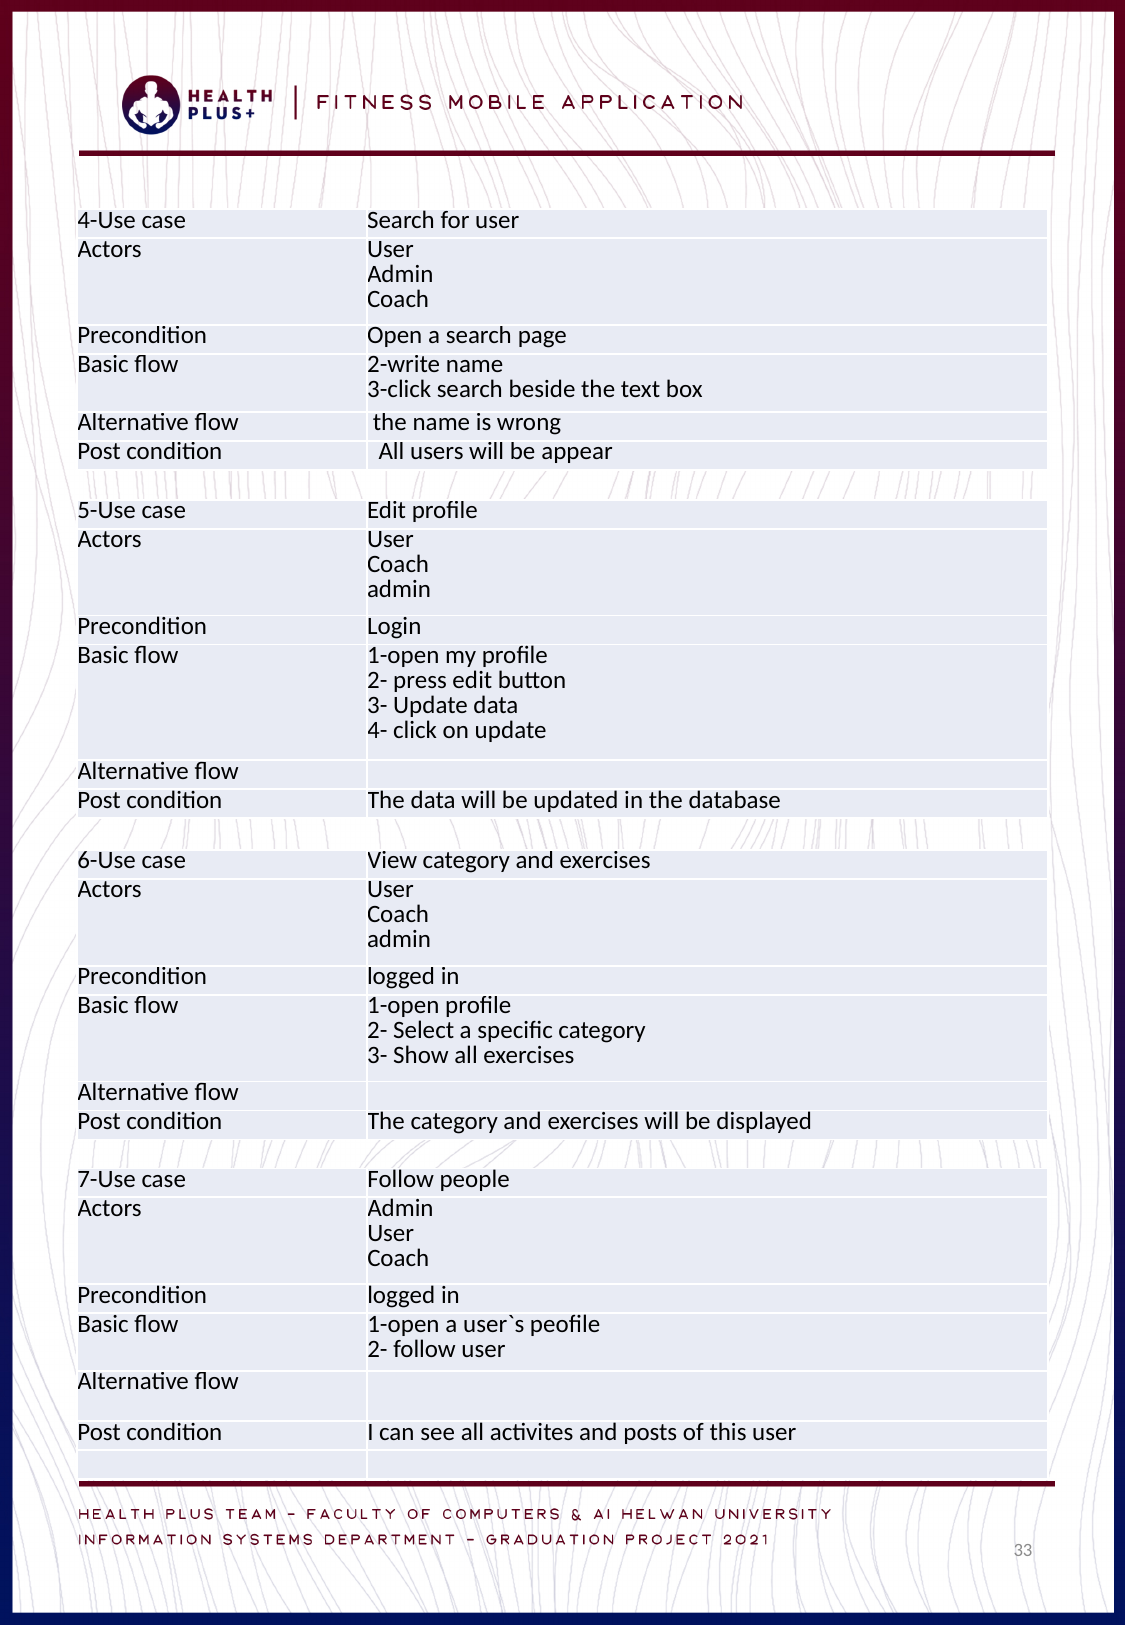

| 4-Use case | Search for user |
| --- | --- |
| Actors | User Admin Coach |
| Precondition | Open a search page |
| Basic flow | 2-write name 3-click search beside the text box |
| Alternative flow | the name is wrong |
| Post condition | All users will be appear |
| 5-Use case | Edit profile |
| --- | --- |
| Actors | User Coach admin |
| Precondition | Login |
| Basic flow | 1-open my profile 2- press edit button 3- Update data 4- click on update |
| Alternative flow |  |
| Post condition | The data will be updated in the database |
| 6-Use case | View category and exercises |
| --- | --- |
| Actors | User Coach admin |
| Precondition | logged in |
| Basic flow | 1-open profile 2- Select a specific category 3- Show all exercises |
| Alternative flow |  |
| Post condition | The category and exercises will be displayed |
| 7-Use case | Follow people |
| --- | --- |
| Actors | Admin User Coach |
| Precondition | logged in |
| Basic flow | 1-open a user`s peofile 2- follow user |
| Alternative flow |  |
| Post condition | I can see all activites and posts of this user |
|  |  |
33